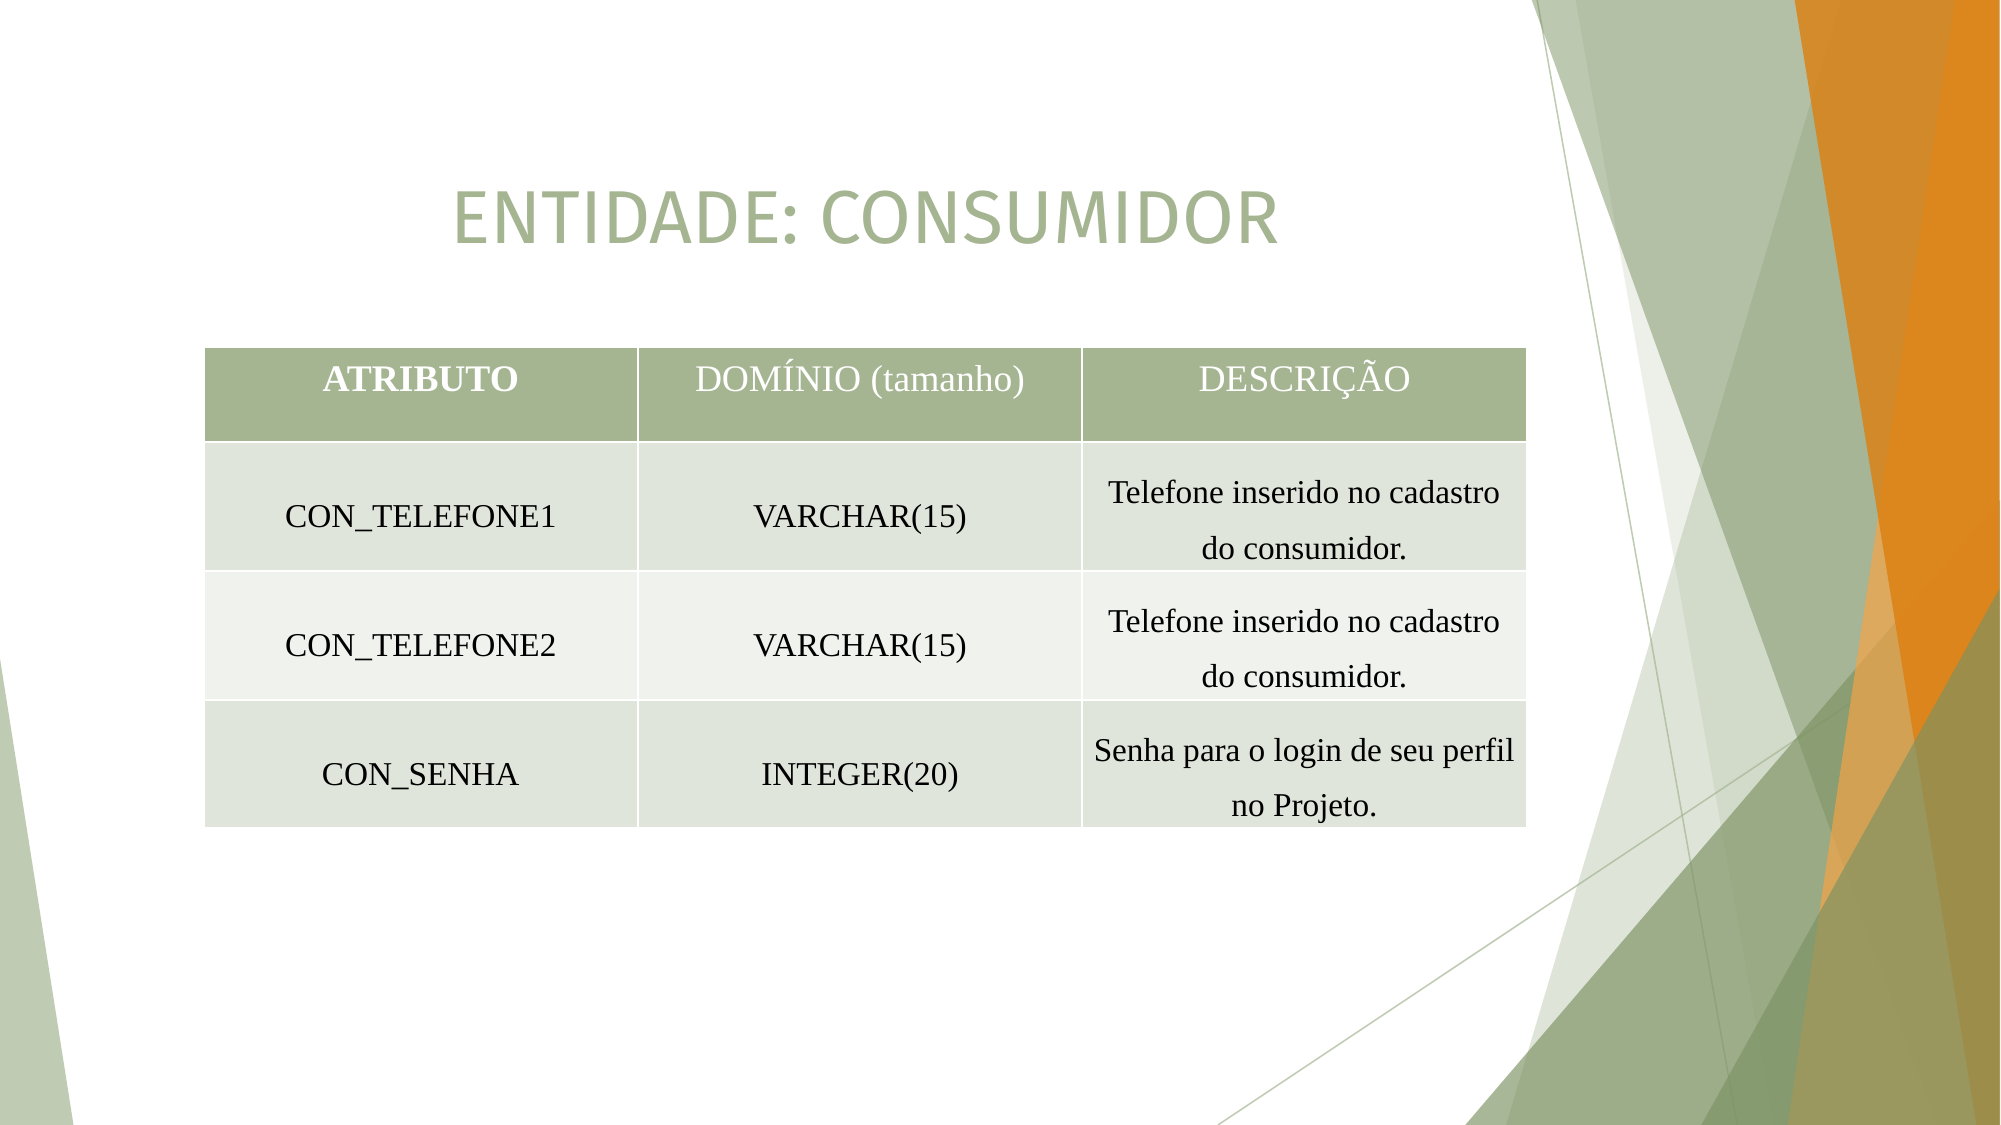

# ENTIDADE: CONSUMIDOR
| ATRIBUTO | DOMÍNIO (tamanho) | DESCRIÇÃO |
| --- | --- | --- |
| CON\_TELEFONE1 | VARCHAR(15) | Telefone inserido no cadastro do consumidor. |
| CON\_TELEFONE2 | VARCHAR(15) | Telefone inserido no cadastro do consumidor. |
| CON\_SENHA | INTEGER(20) | Senha para o login de seu perfil no Projeto. |